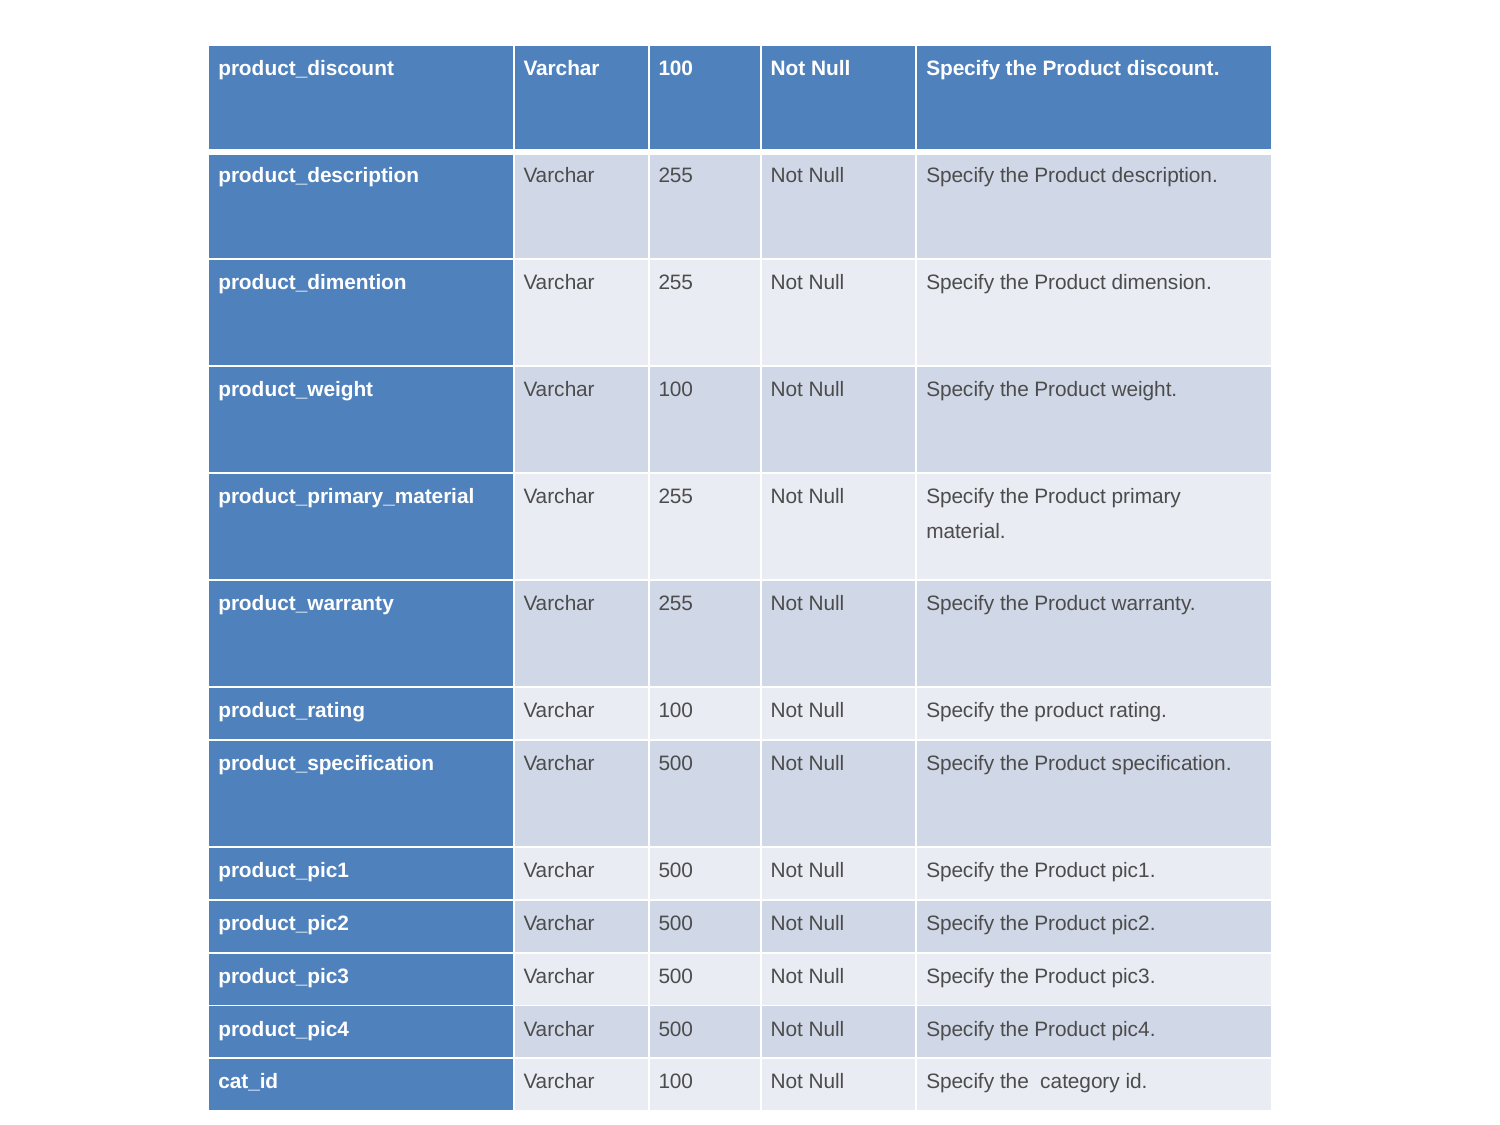

| product\_discount | Varchar | 100 | Not Null | Specify the Product discount. |
| --- | --- | --- | --- | --- |
| product\_description | Varchar | 255 | Not Null | Specify the Product description. |
| product\_dimention | Varchar | 255 | Not Null | Specify the Product dimension. |
| product\_weight | Varchar | 100 | Not Null | Specify the Product weight. |
| product\_primary\_material | Varchar | 255 | Not Null | Specify the Product primary material. |
| product\_warranty | Varchar | 255 | Not Null | Specify the Product warranty. |
| product\_rating | Varchar | 100 | Not Null | Specify the product rating. |
| product\_specification | Varchar | 500 | Not Null | Specify the Product specification. |
| product\_pic1 | Varchar | 500 | Not Null | Specify the Product pic1. |
| product\_pic2 | Varchar | 500 | Not Null | Specify the Product pic2. |
| product\_pic3 | Varchar | 500 | Not Null | Specify the Product pic3. |
| product\_pic4 | Varchar | 500 | Not Null | Specify the Product pic4. |
| cat\_id | Varchar | 100 | Not Null | Specify the category id. |